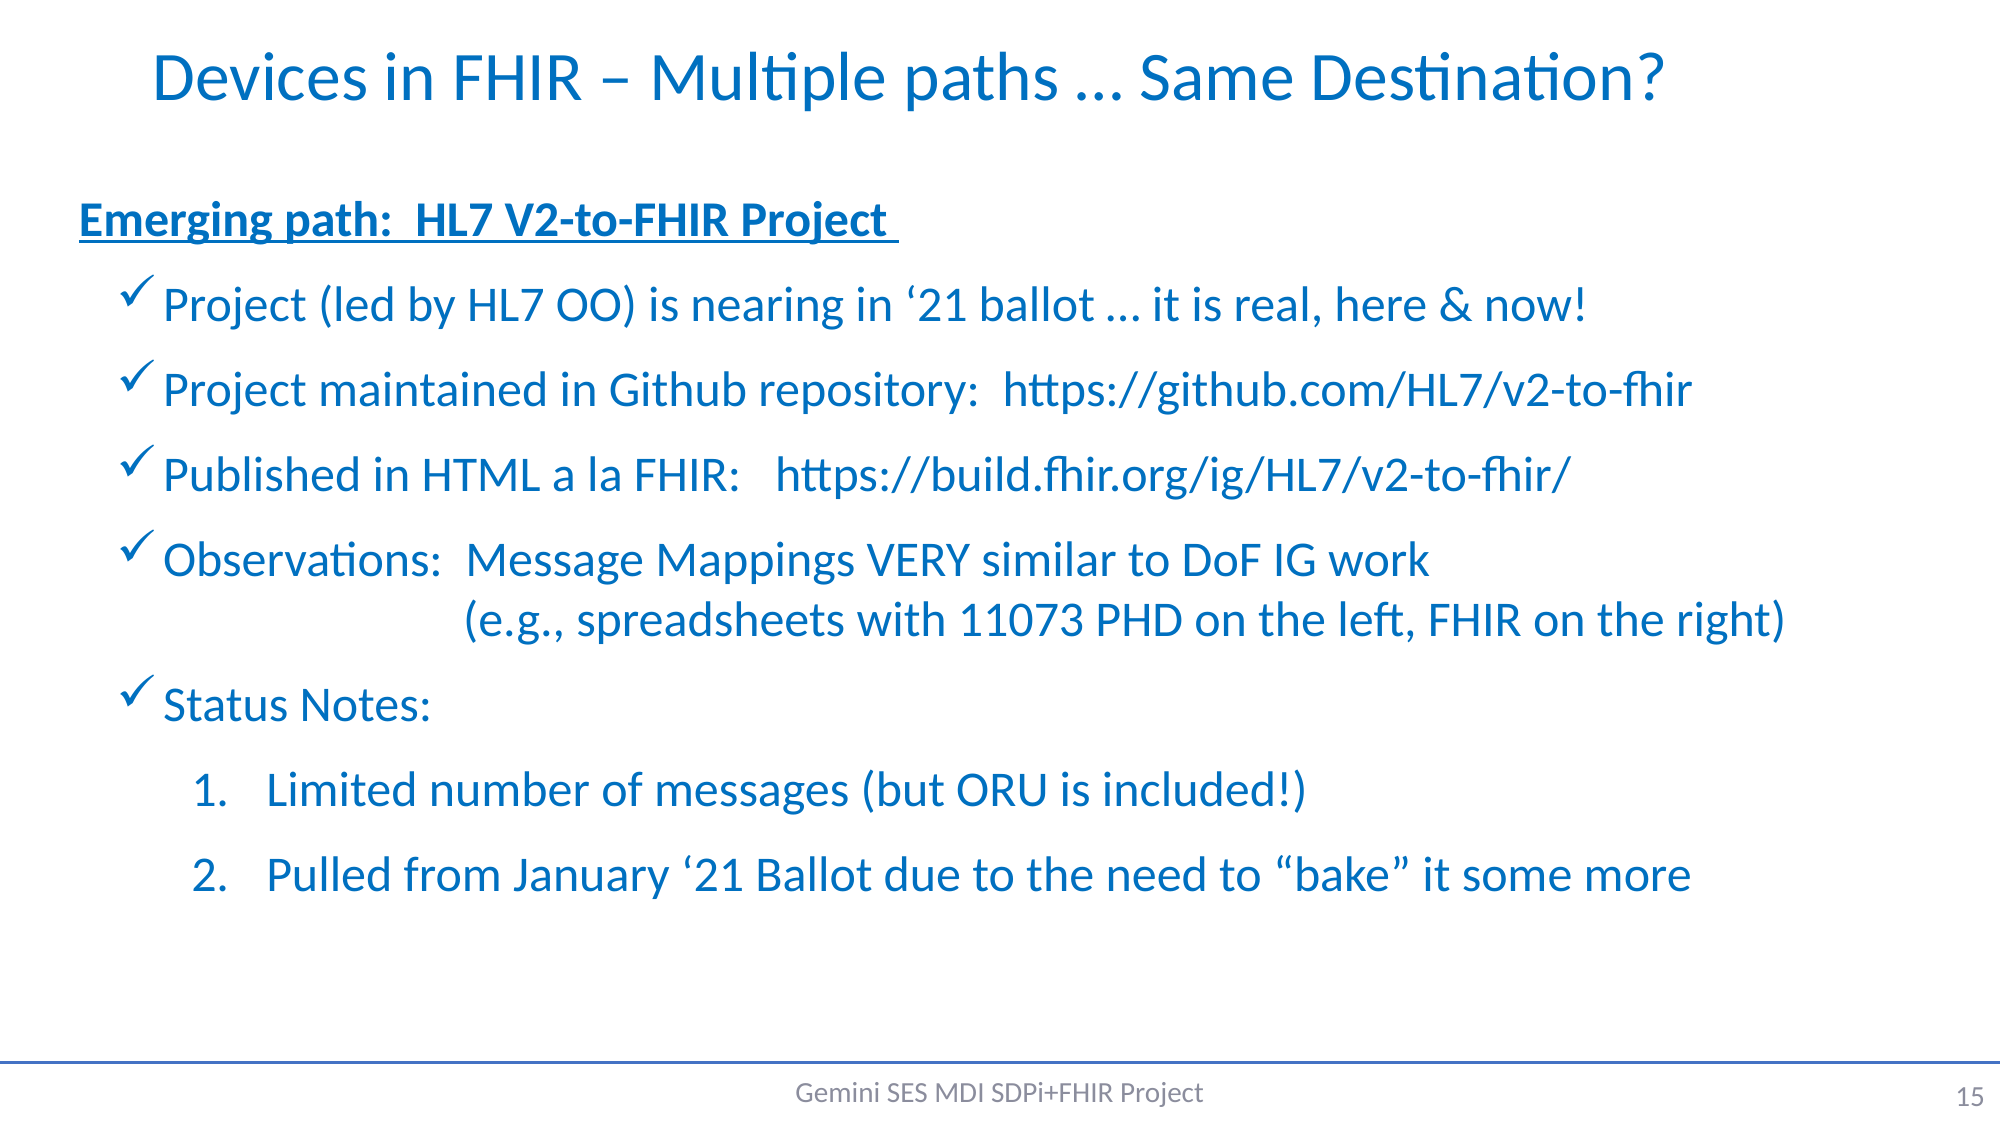

# Devices in FHIR – Multiple paths … Same Destination?
Emerging path:  HL7 V2-to-FHIR Project
Project (led by HL7 OO) is nearing in ‘21 ballot … it is real, here & now!
Project maintained in Github repository:  https://github.com/HL7/v2-to-fhir
Published in HTML a la FHIR:   https://build.fhir.org/ig/HL7/v2-to-fhir/
Observations:  Message Mappings VERY similar to DoF IG work 				(e.g., spreadsheets with 11073 PHD on the left, FHIR on the right)
Status Notes:
Limited number of messages (but ORU is included!)
Pulled from January ‘21 Ballot due to the need to “bake” it some more
Gemini SES MDI SDPi+FHIR Project
15